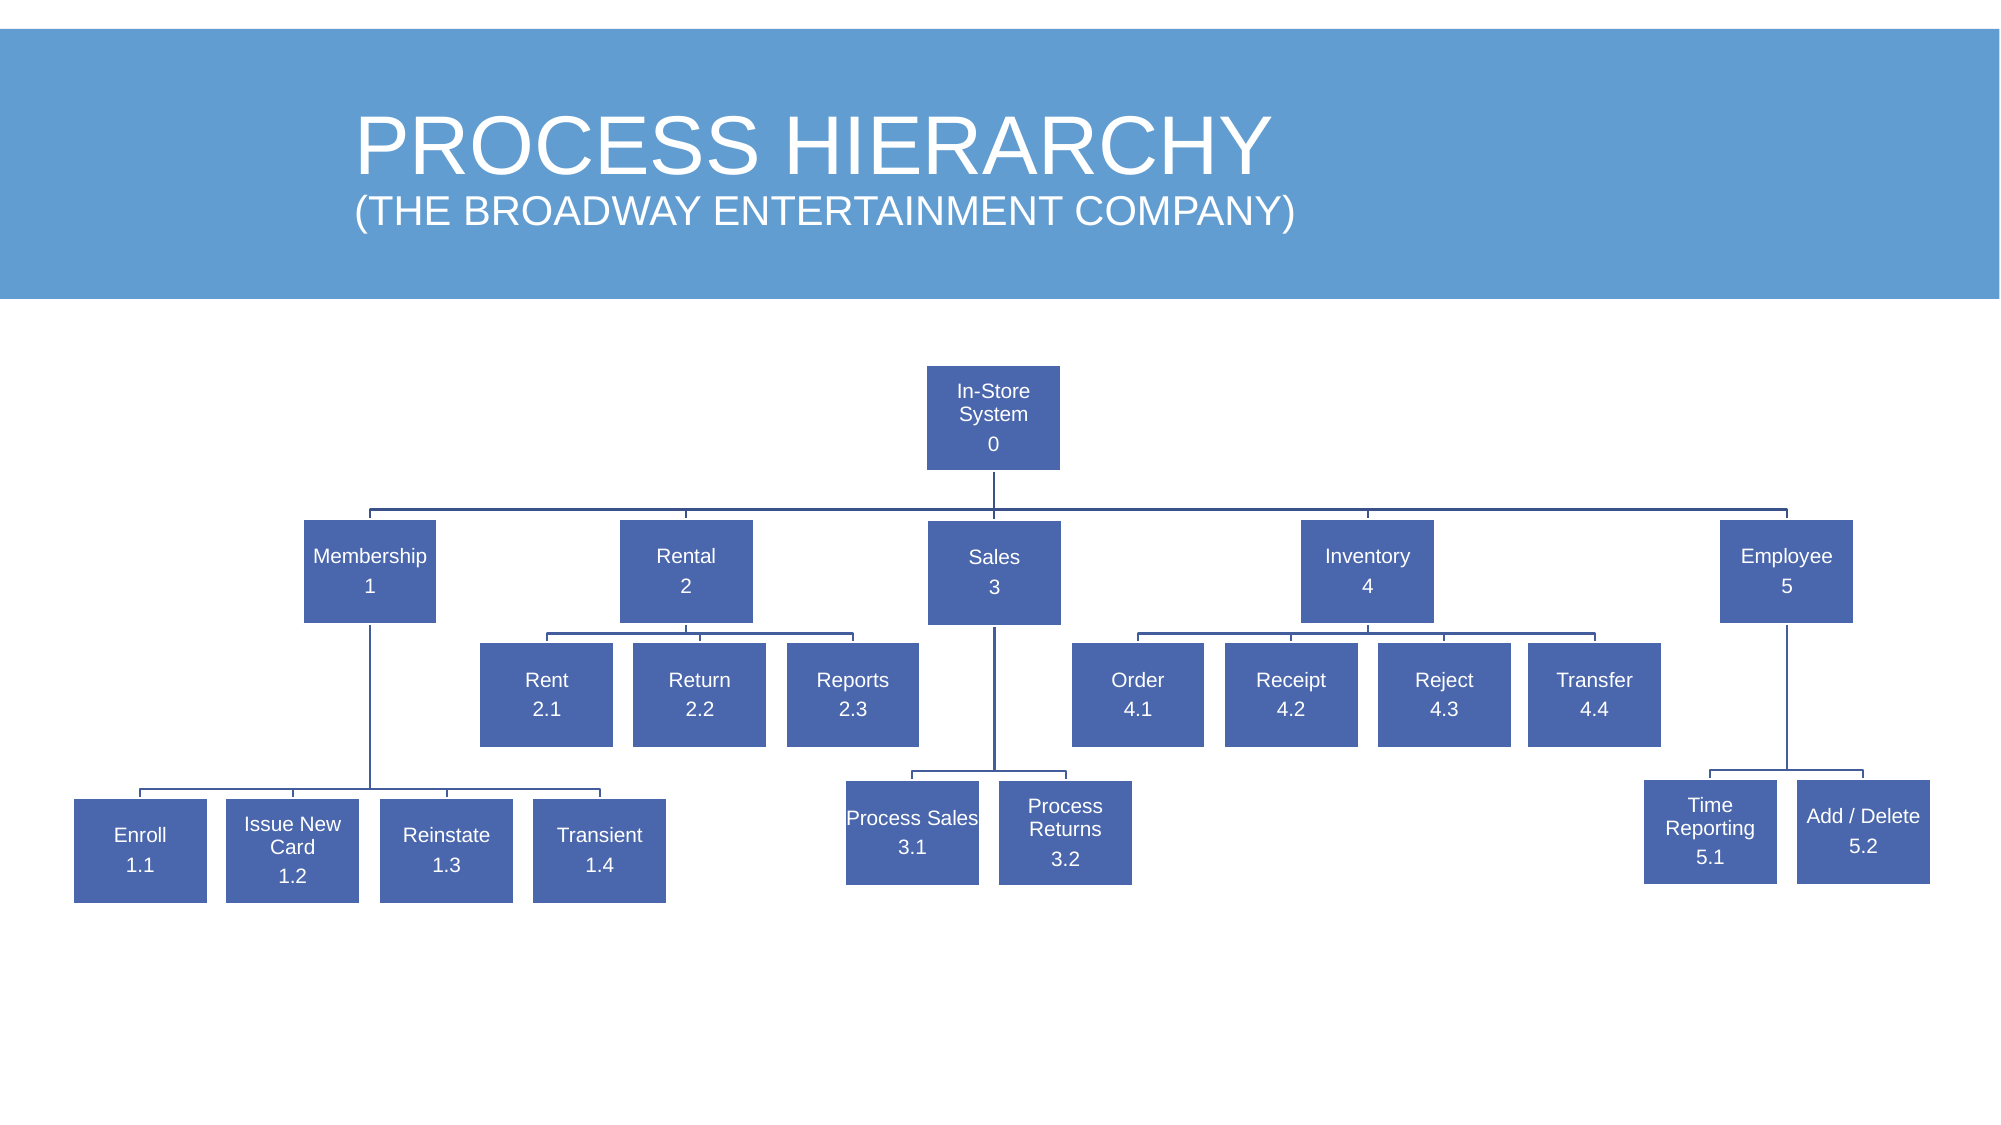

In-Store System
0
Membership
1
Enroll
1.1
Issue New Card
1.2
Reinstate
1.3
Transient
1.4
Rental
2
Rent
2.1
Return
2.2
Reports
2.3
Sales
3
Process Sales
3.1
Process Returns
3.2
Inventory
4
Order
4.1
Receipt
4.2
Reject
4.3
Transfer
4.4
Employee
5
Time Reporting
5.1
Add / Delete
5.2
# Process Hierarchy (The Broadway Entertainment Company)